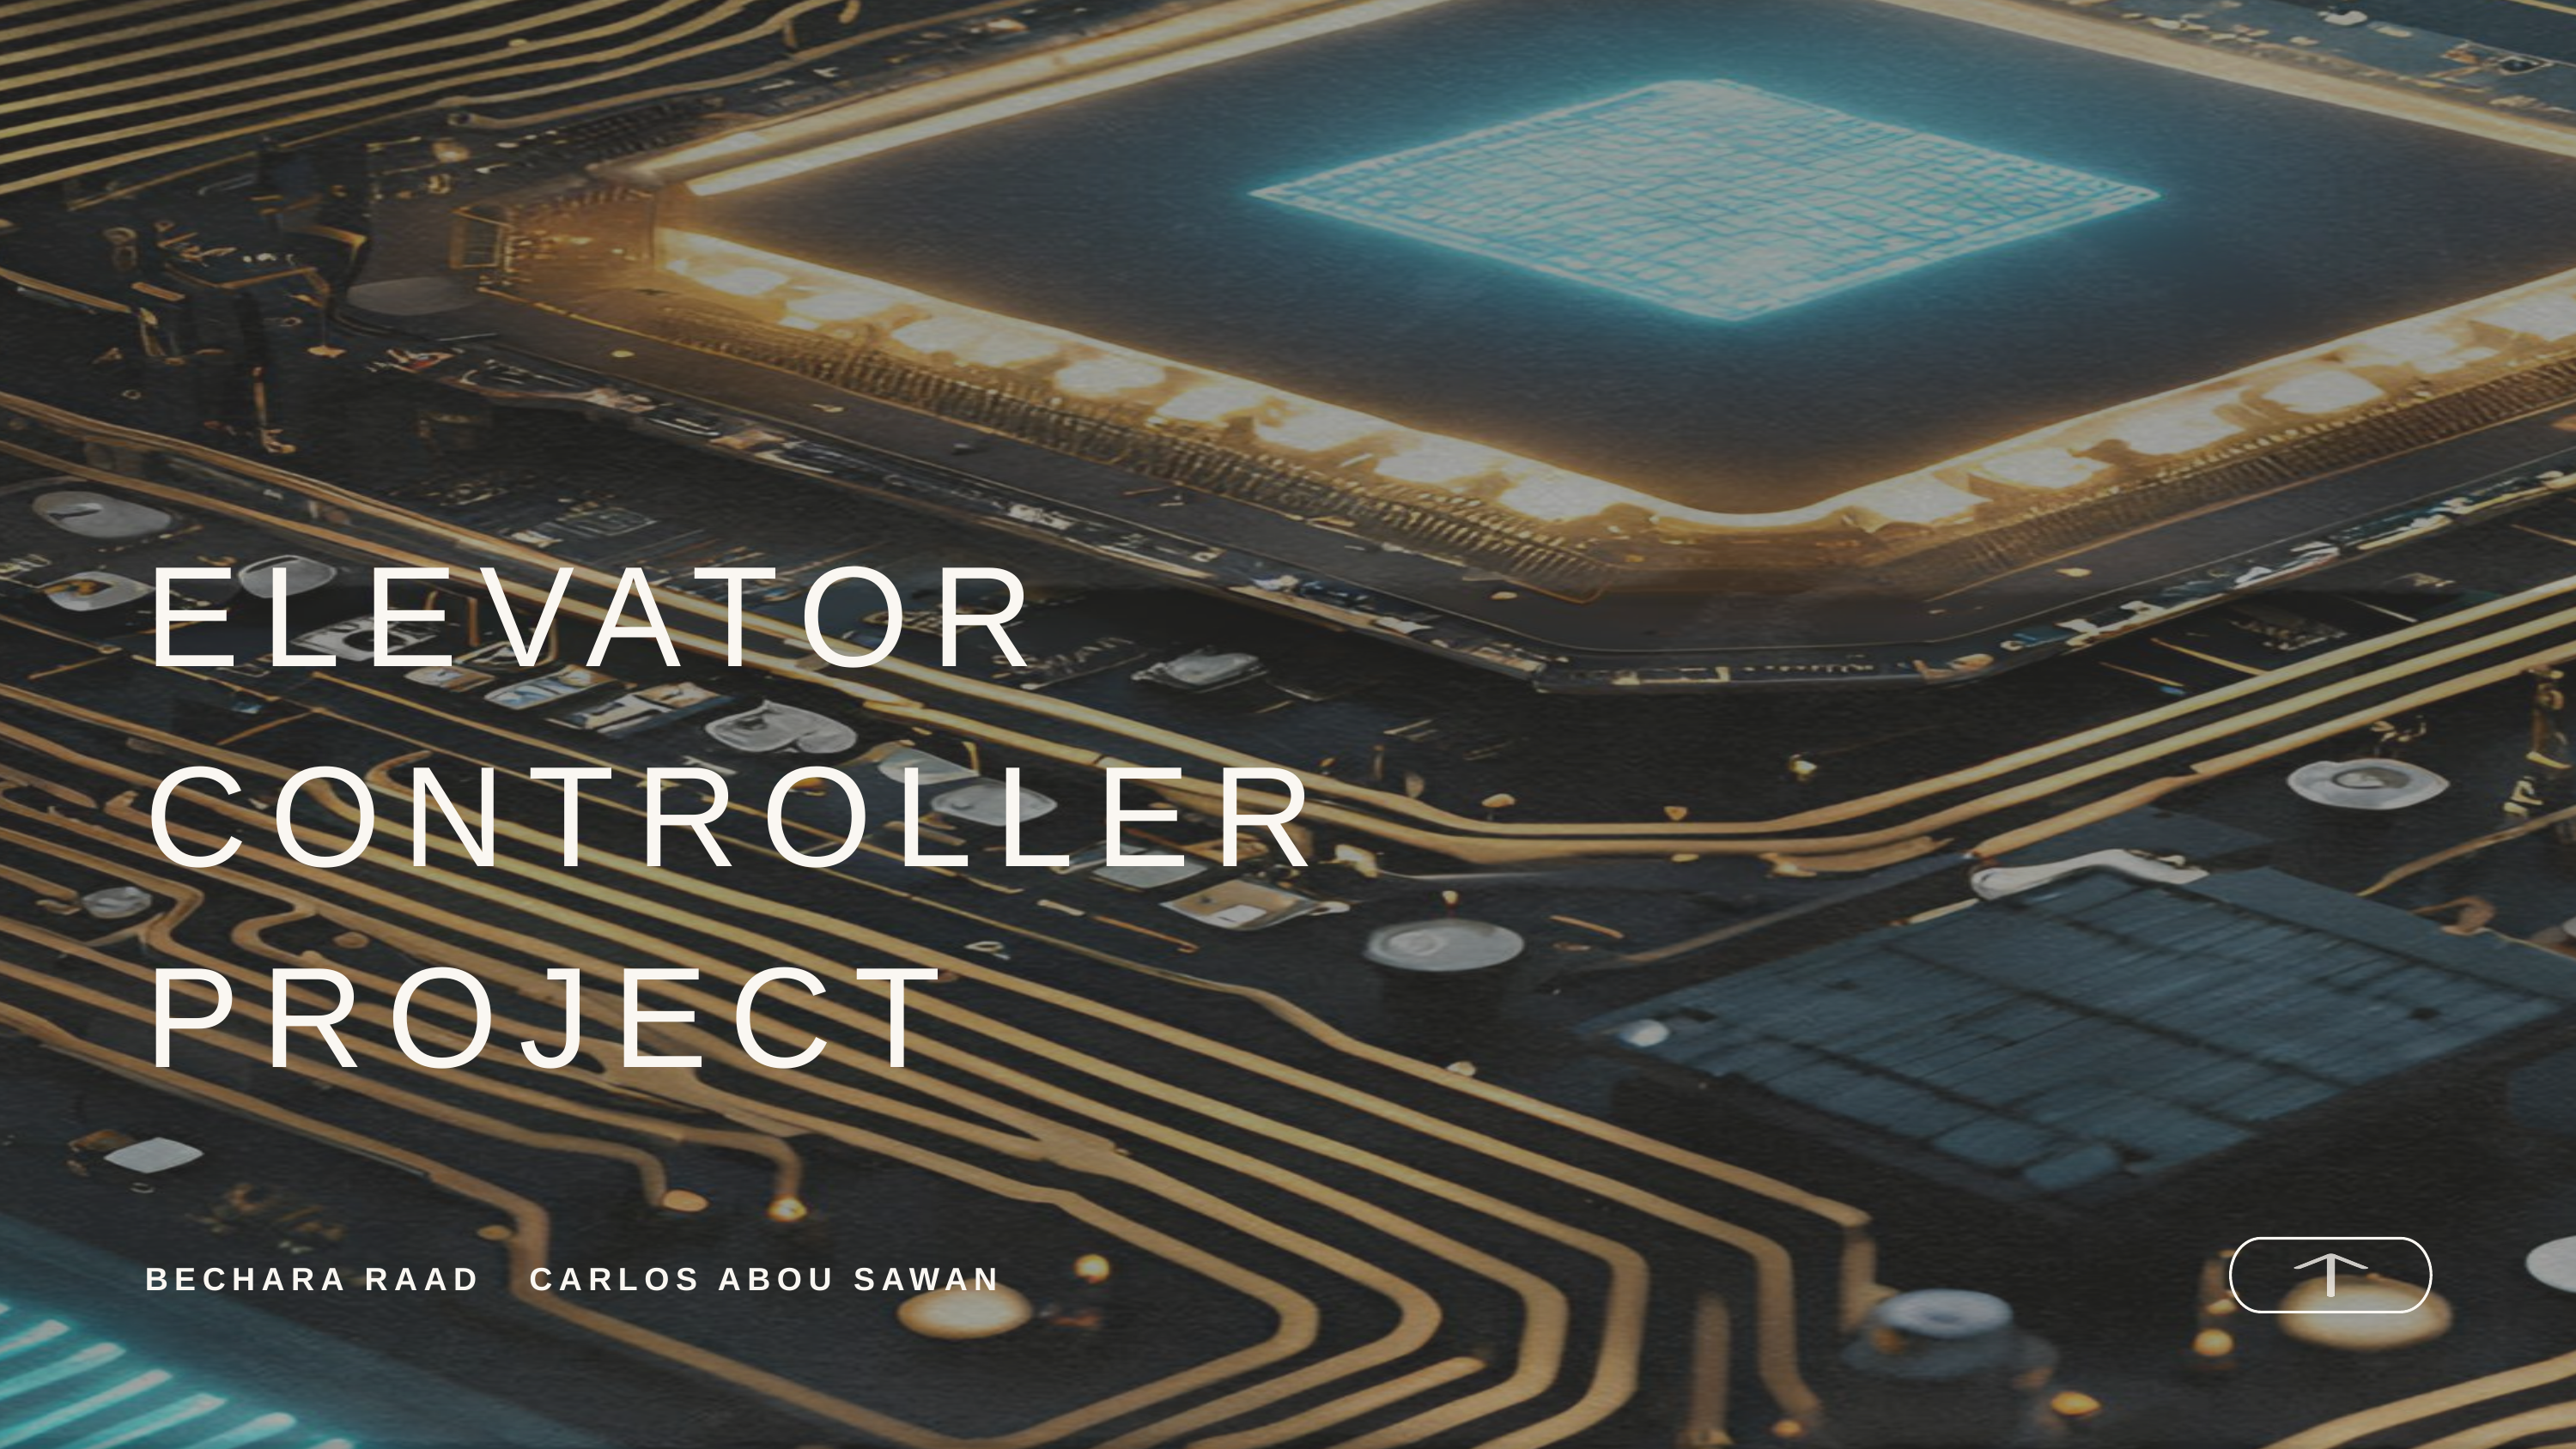

ELEVATOR CONTROLLER PROJECT

BECHARA RAAD   CARLOS ABOU SAWAN